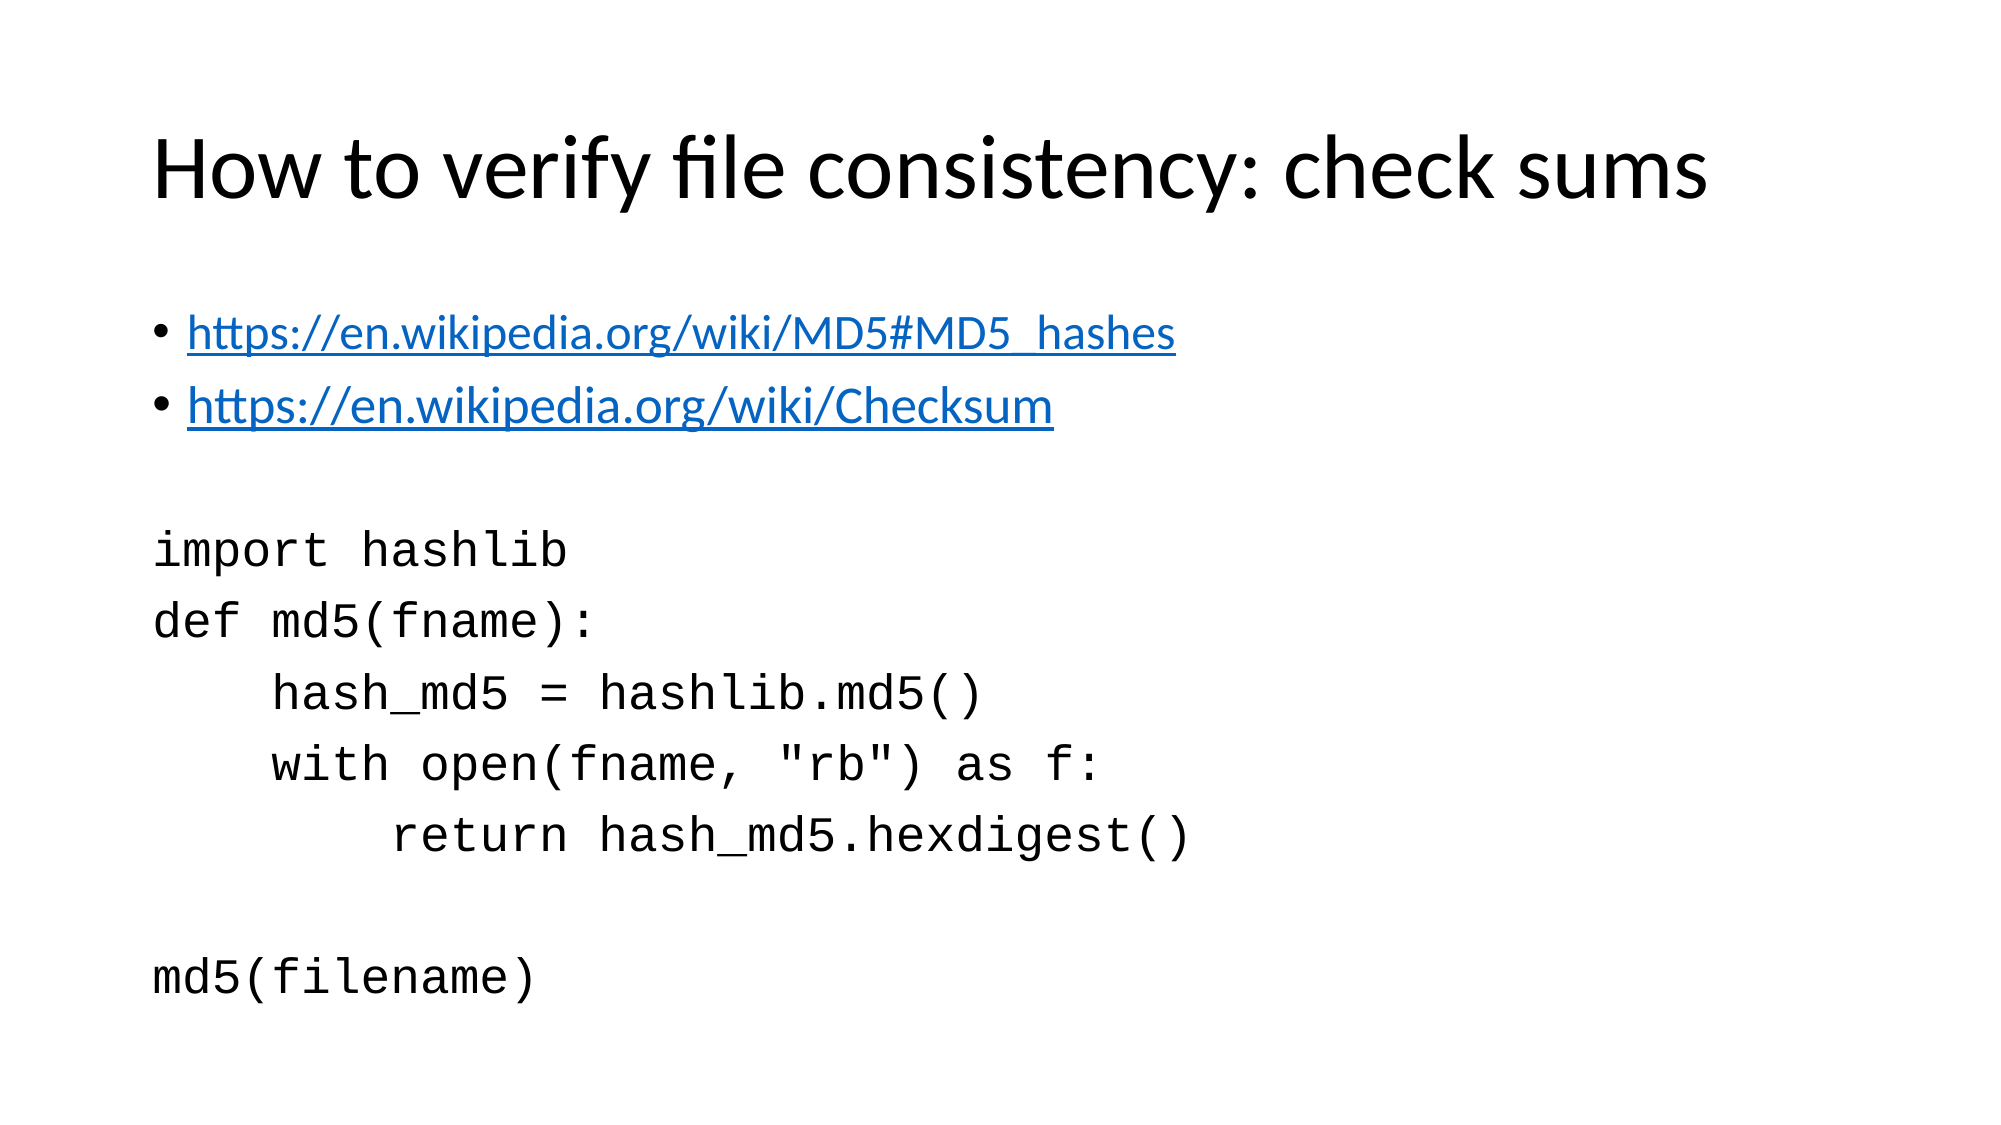

# How to verify file consistency: check sums
https://en.wikipedia.org/wiki/MD5#MD5_hashes
https://en.wikipedia.org/wiki/Checksum

import hashlib
def md5(fname):
    hash_md5 = hashlib.md5()
    with open(fname, "rb") as f:
        return hash_md5.hexdigest()

md5(filename)